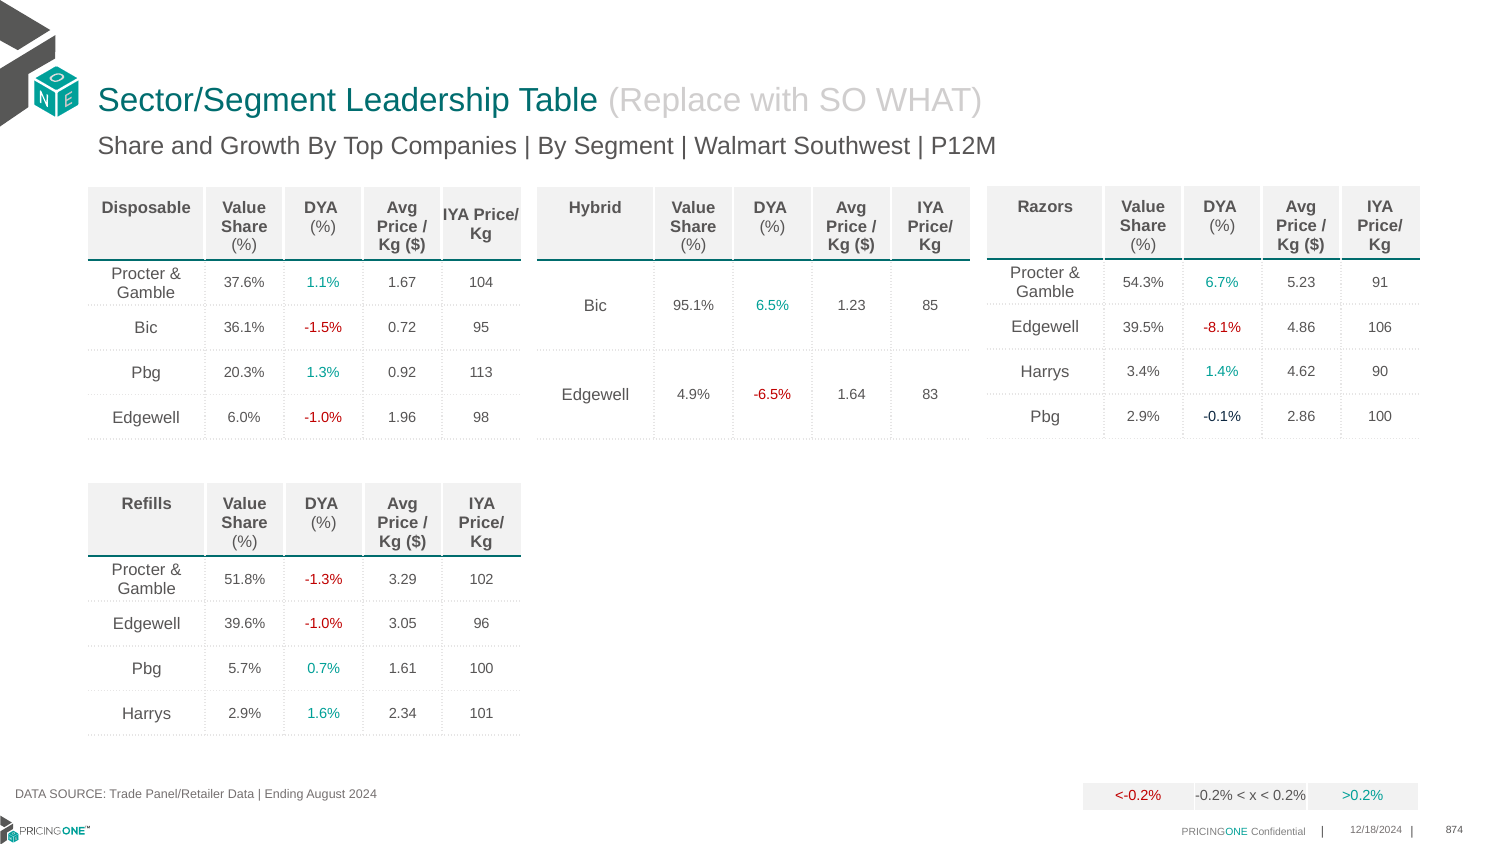

# Sector/Segment Leadership Table (Replace with SO WHAT)
Share and Growth By Top Companies | By Segment | Walmart Southwest | P12M
| Razors | Value Share (%) | DYA (%) | Avg Price /Kg ($) | IYA Price/Kg |
| --- | --- | --- | --- | --- |
| Procter & Gamble | 54.3% | 6.7% | 5.23 | 91 |
| Edgewell | 39.5% | -8.1% | 4.86 | 106 |
| Harrys | 3.4% | 1.4% | 4.62 | 90 |
| Pbg | 2.9% | -0.1% | 2.86 | 100 |
| Disposable | Value Share (%) | DYA (%) | Avg Price /Kg ($) | IYA Price/ Kg |
| --- | --- | --- | --- | --- |
| Procter & Gamble | 37.6% | 1.1% | 1.67 | 104 |
| Bic | 36.1% | -1.5% | 0.72 | 95 |
| Pbg | 20.3% | 1.3% | 0.92 | 113 |
| Edgewell | 6.0% | -1.0% | 1.96 | 98 |
| Hybrid | Value Share (%) | DYA (%) | Avg Price /Kg ($) | IYA Price/Kg |
| --- | --- | --- | --- | --- |
| Bic | 95.1% | 6.5% | 1.23 | 85 |
| Edgewell | 4.9% | -6.5% | 1.64 | 83 |
| Refills | Value Share (%) | DYA (%) | Avg Price /Kg ($) | IYA Price/Kg |
| --- | --- | --- | --- | --- |
| Procter & Gamble | 51.8% | -1.3% | 3.29 | 102 |
| Edgewell | 39.6% | -1.0% | 3.05 | 96 |
| Pbg | 5.7% | 0.7% | 1.61 | 100 |
| Harrys | 2.9% | 1.6% | 2.34 | 101 |
DATA SOURCE: Trade Panel/Retailer Data | Ending August 2024
| <-0.2% | -0.2% < x < 0.2% | >0.2% |
| --- | --- | --- |

12/18/2024
874